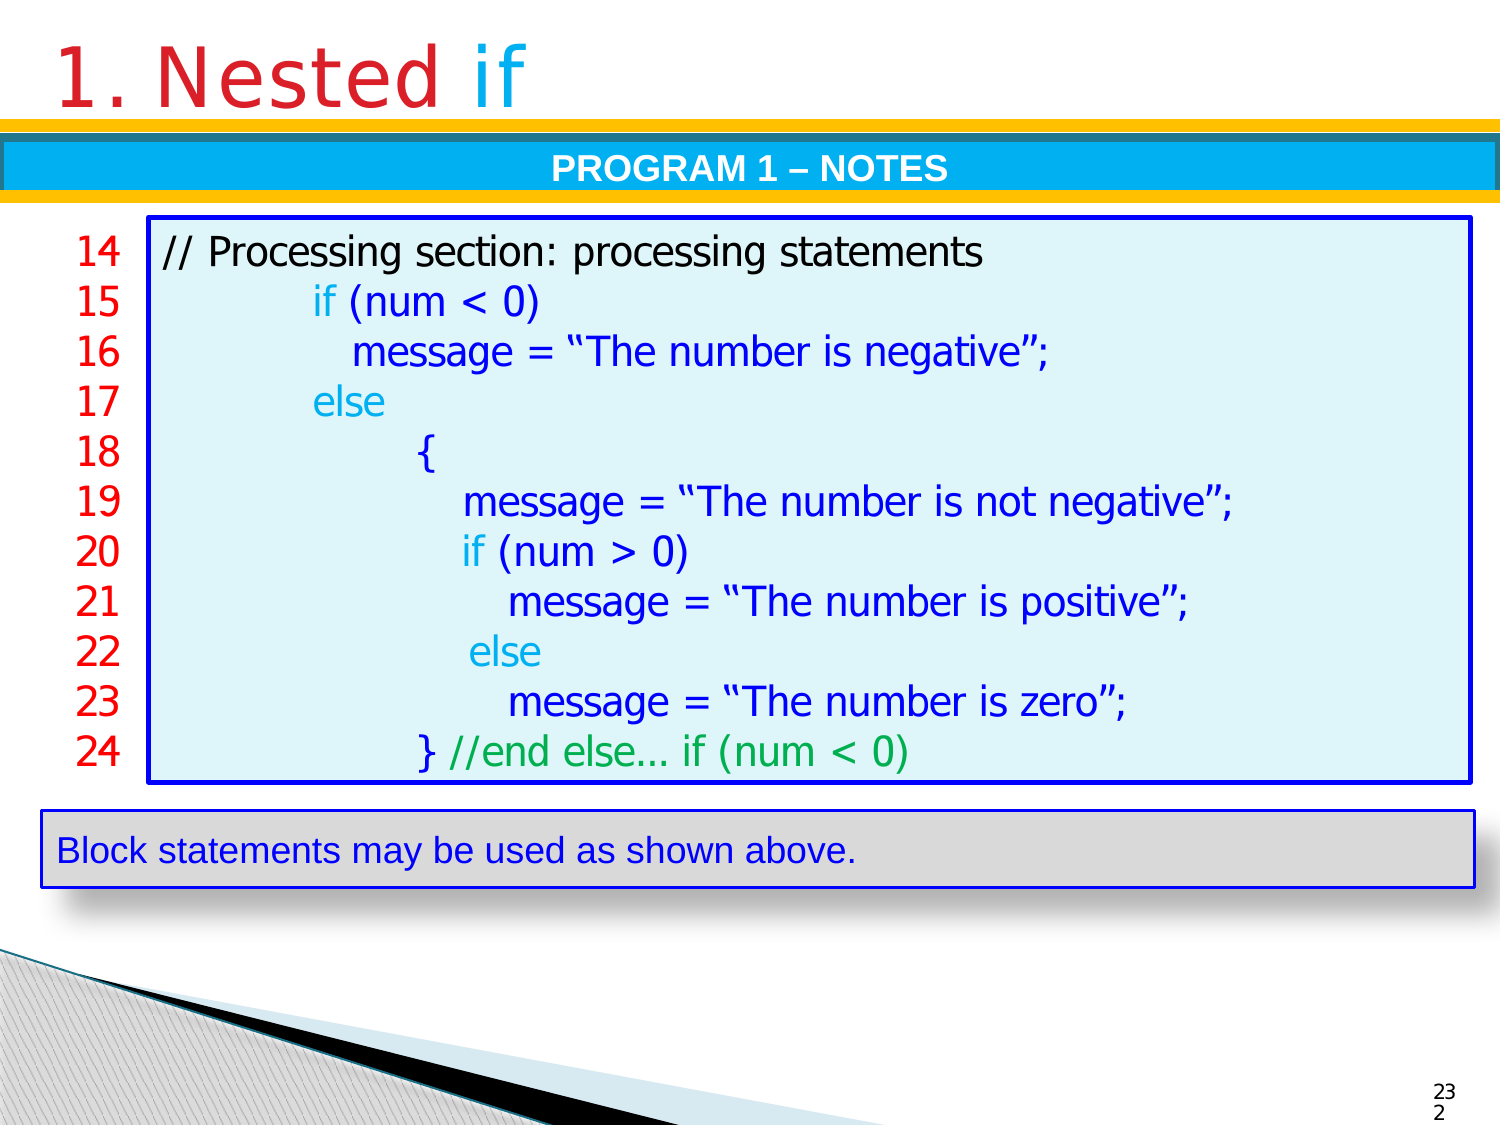

# 1. Nested if
PROGRAM 1 – NOTES
14
15
16
17
18
19
20
21
22
23
24
// Processing section: processing statements
	if (num < 0)
	   message = “The number is negative”;
	else
	        {
		message = “The number is not negative”;
                       if (num > 0)
	               message = “The number is positive”;
	            else
	               message = “The number is zero”;
	        } //end else… if (num < 0)
Block statements may be used as shown above.
232